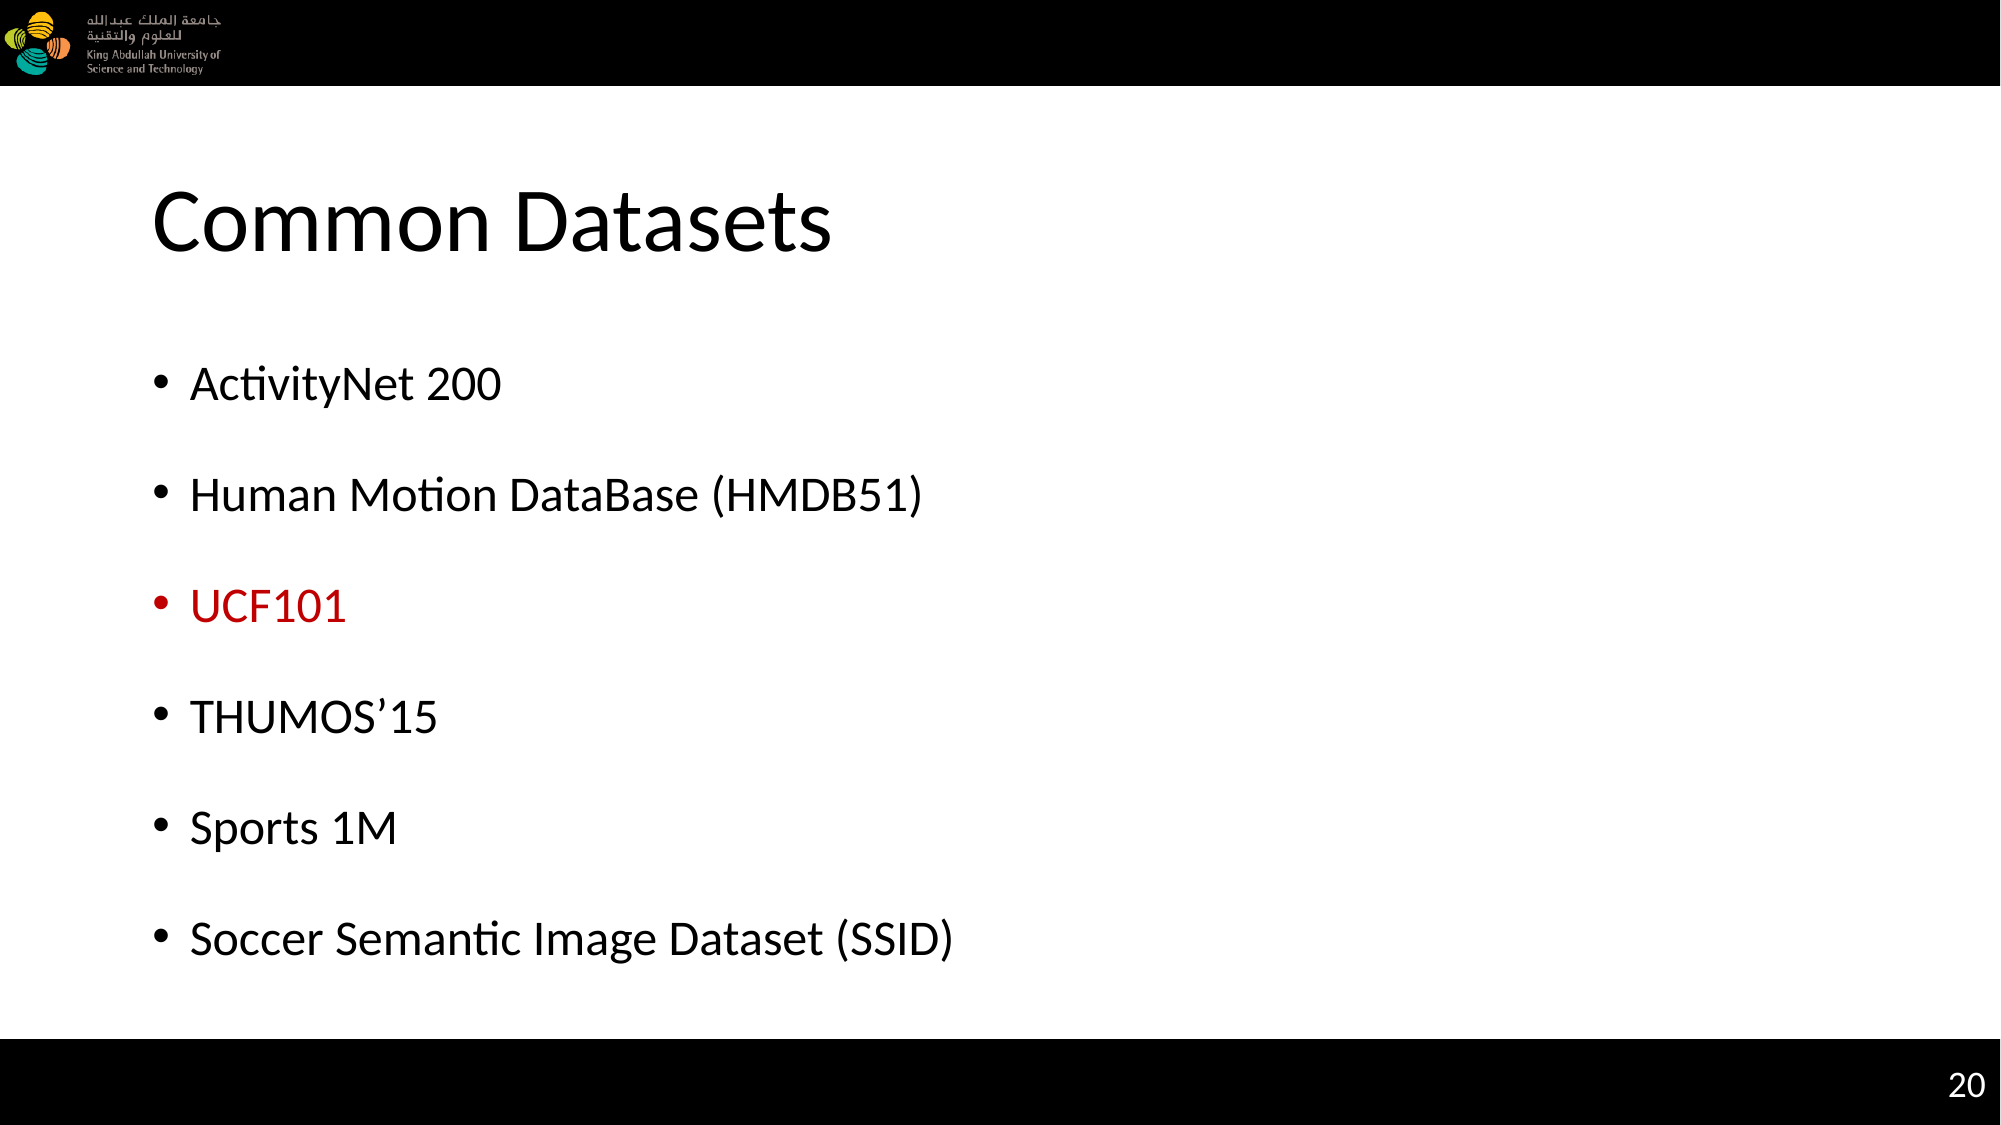

# Common Datasets
ActivityNet 200
Human Motion DataBase (HMDB51)
UCF101
THUMOS’15
Sports 1M
Soccer Semantic Image Dataset (SSID)

20